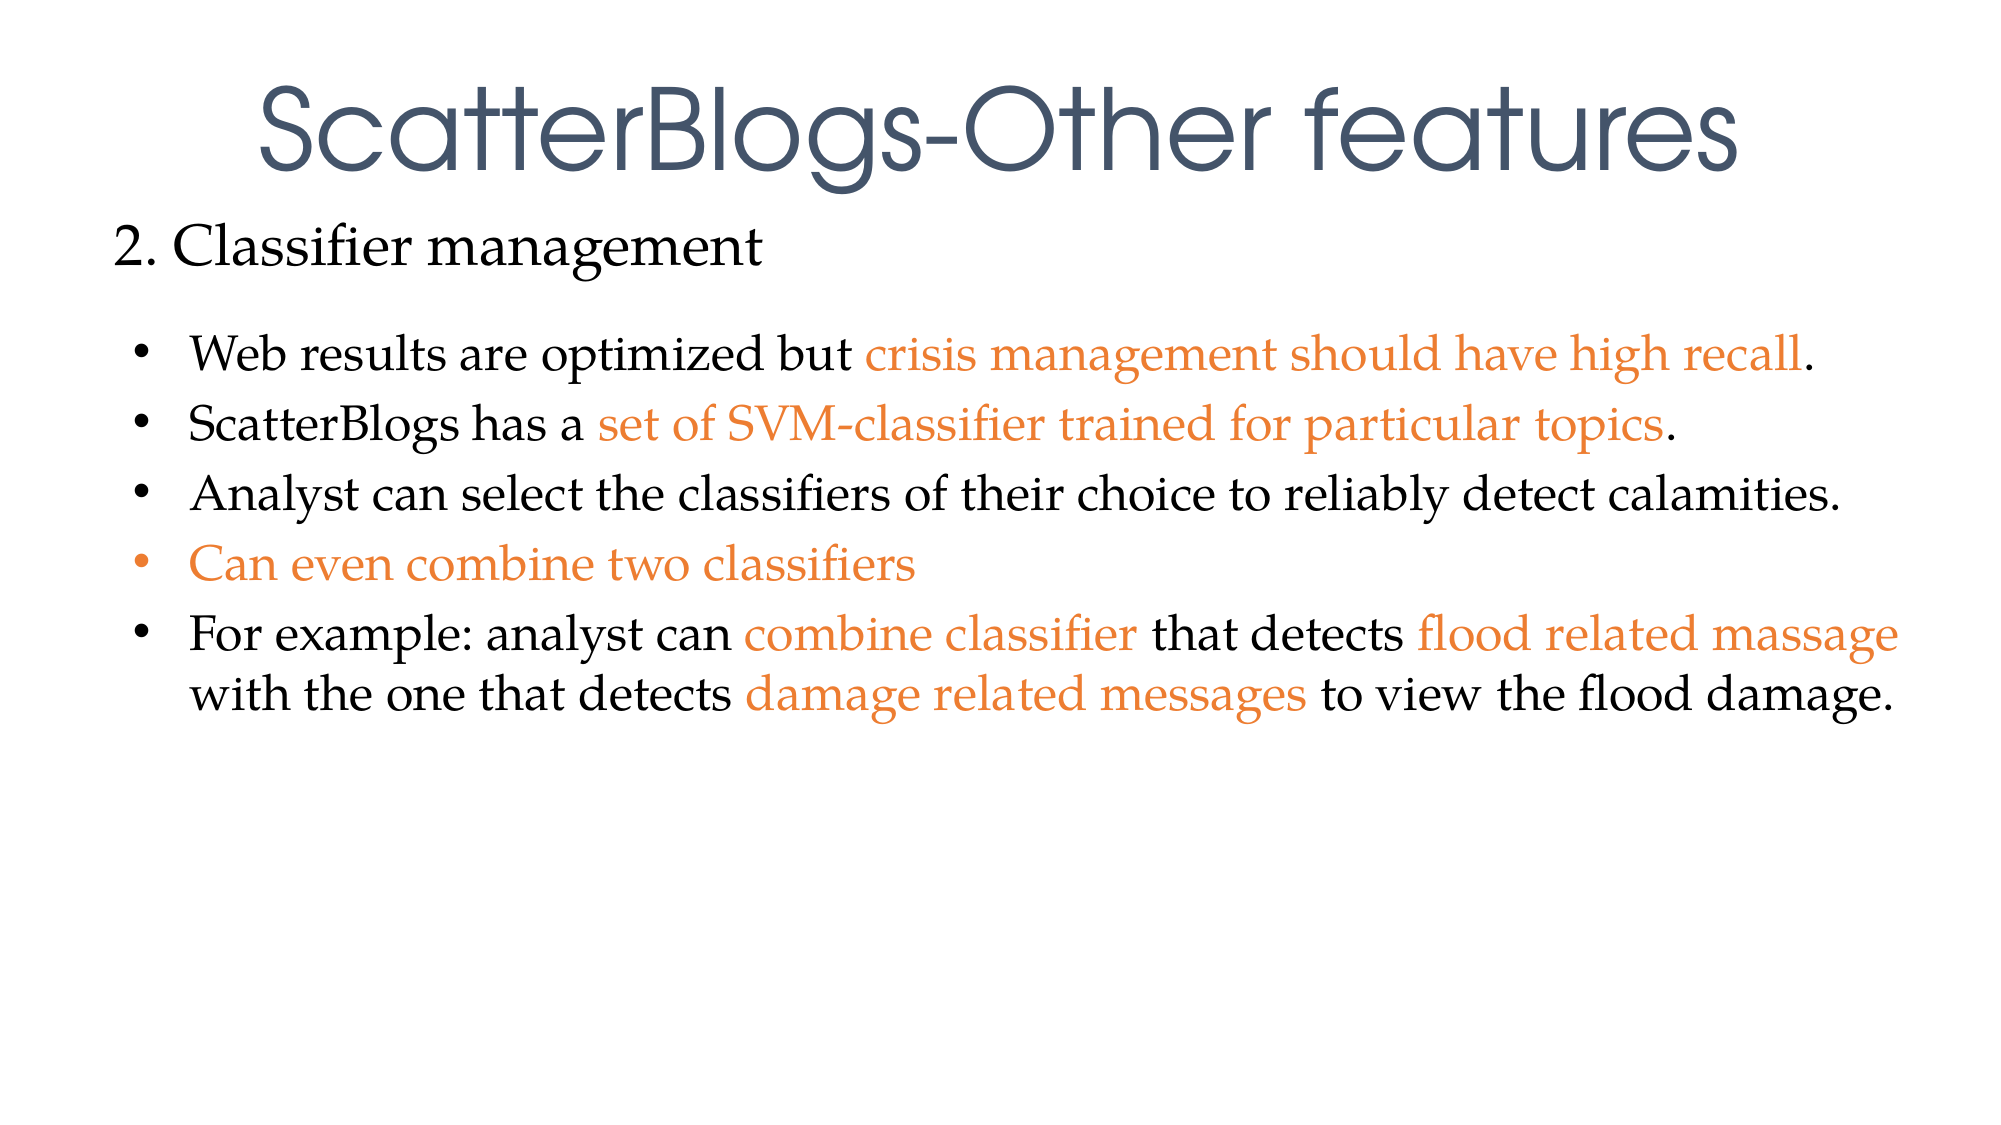

# ScatterBlogs-Other features
2. Classifier management
Web results are optimized but crisis management should have high recall.
ScatterBlogs has a set of SVM-classifier trained for particular topics.
Analyst can select the classifiers of their choice to reliably detect calamities.
Can even combine two classifiers
For example: analyst can combine classifier that detects flood related massage with the one that detects damage related messages to view the flood damage.